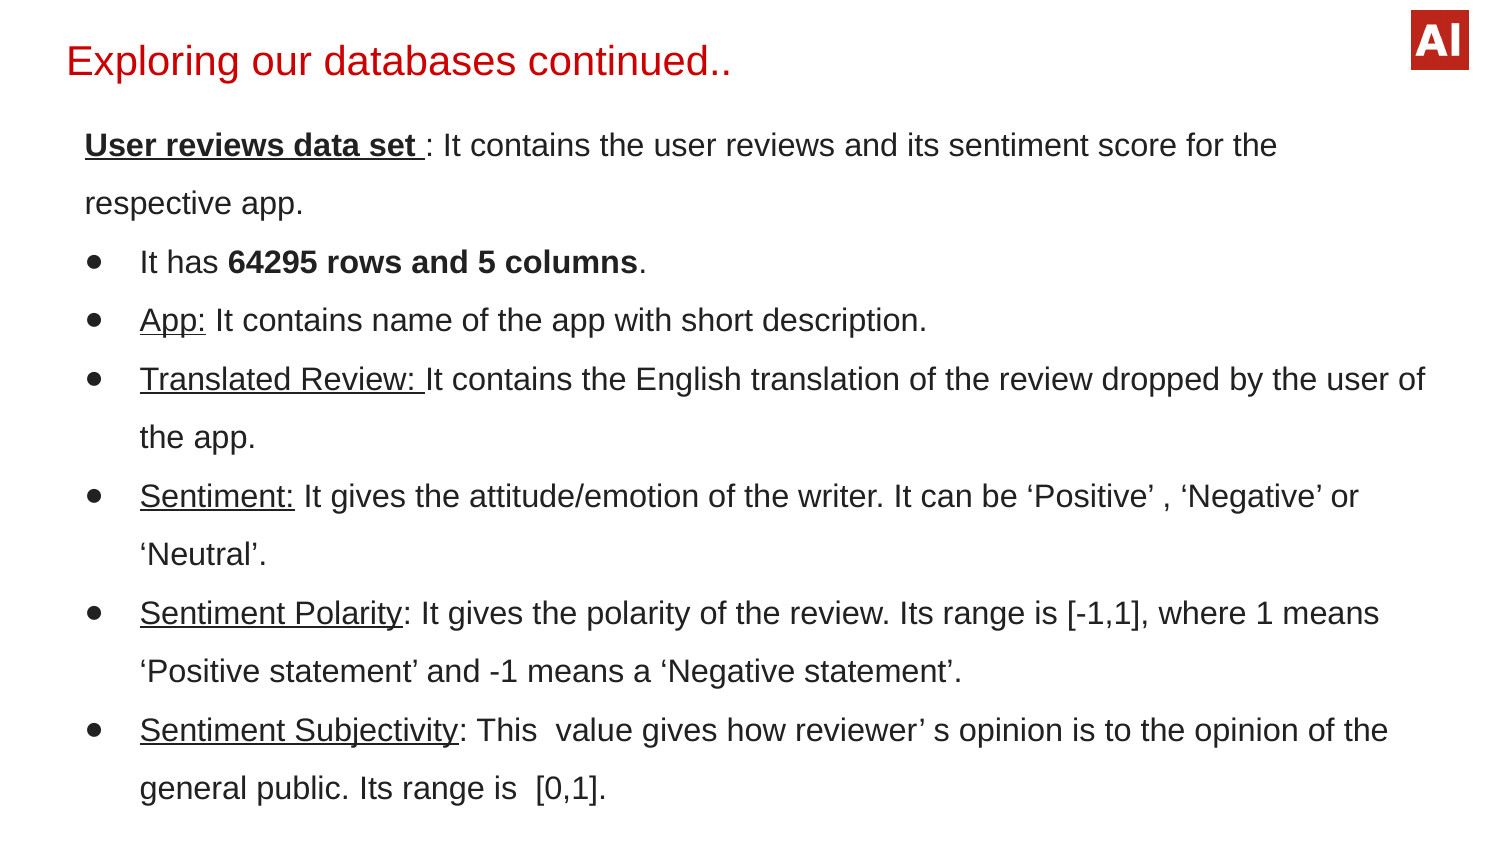

# Exploring our databases continued..
User reviews data set : It contains the user reviews and its sentiment score for the respective app.
It has 64295 rows and 5 columns.
App: It contains name of the app with short description.
Translated Review: It contains the English translation of the review dropped by the user of the app.
Sentiment: It gives the attitude/emotion of the writer. It can be ‘Positive’ , ‘Negative’ or ‘Neutral’.
Sentiment Polarity: It gives the polarity of the review. Its range is [-1,1], where 1 means ‘Positive statement’ and -1 means a ‘Negative statement’.
Sentiment Subjectivity: This  value gives how reviewer’ s opinion is to the opinion of the general public. Its range is  [0,1].